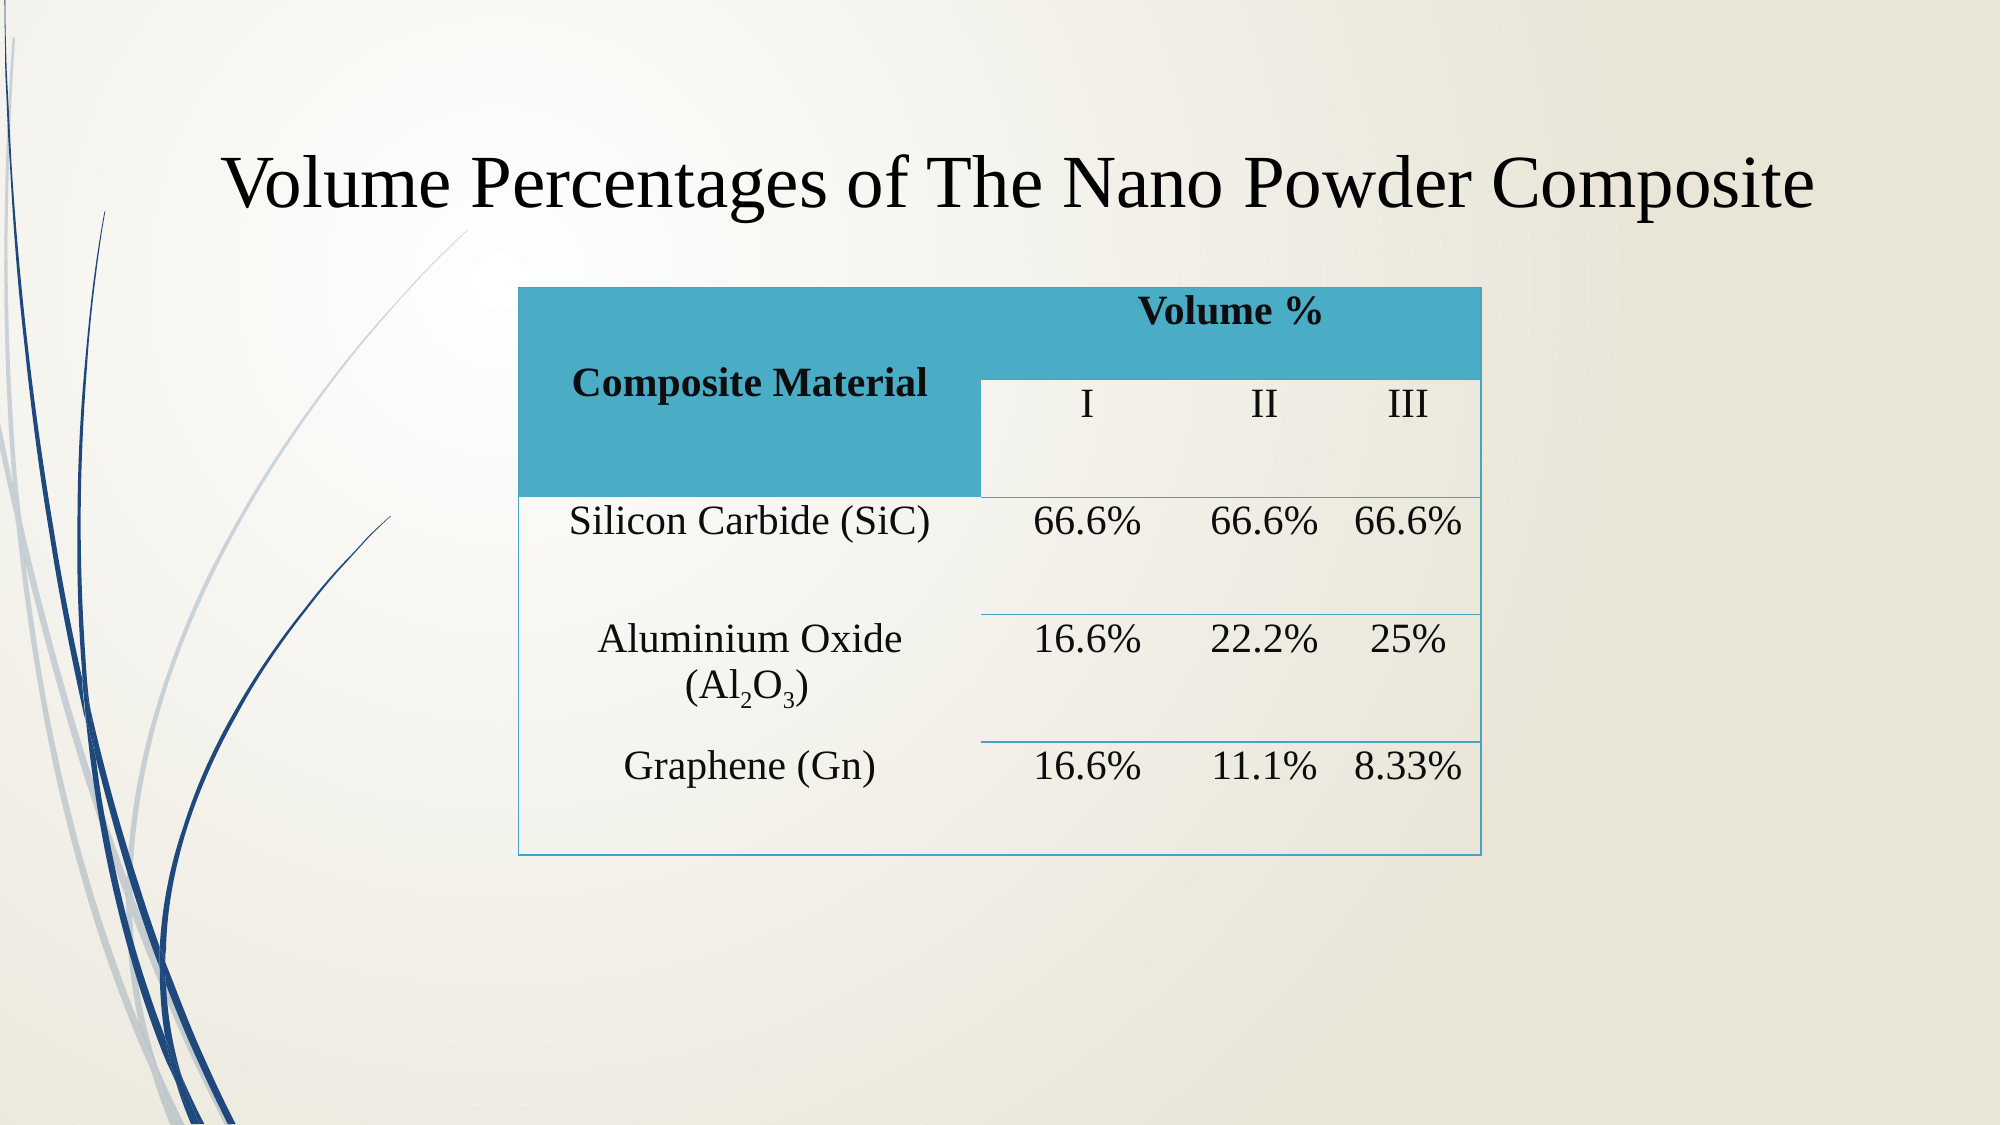

Volume Percentages of The Nano Powder Composite
| Composite Material | Volume % |  |  |
| --- | --- | --- | --- |
|  | I | II | III |
| Silicon Carbide (SiC) | 66.6% | 66.6% | 66.6% |
| Aluminium Oxide (Al2O3) | 16.6% | 22.2% | 25% |
| Graphene (Gn) | 16.6% | 11.1% | 8.33% |